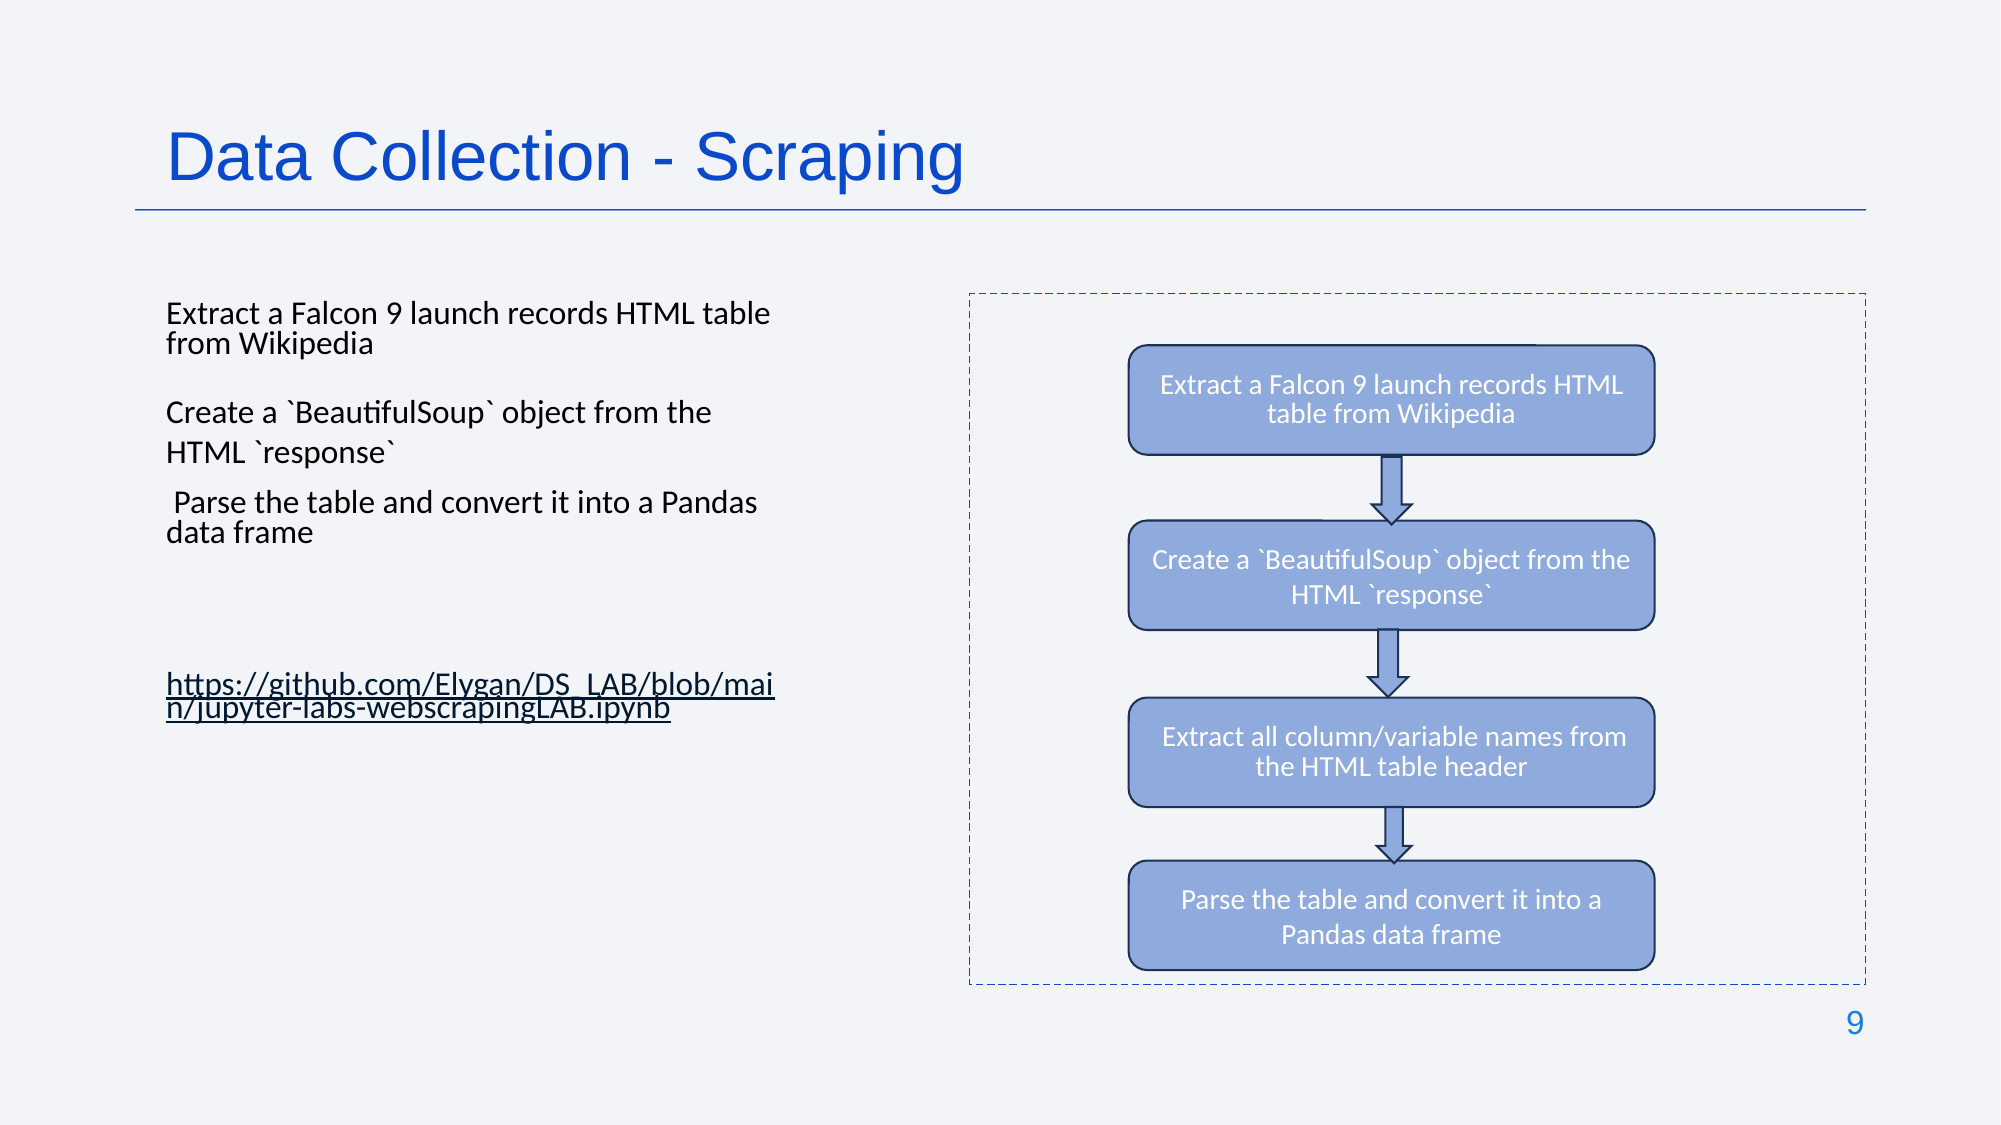

Data Collection - Scraping
Extract a Falcon 9 launch records HTML table from Wikipedia
Create a `BeautifulSoup` object from the HTML `response`
 Parse the table and convert it into a Pandas data frame

https://github.com/Elygan/DS_LAB/blob/main/jupyter-labs-webscrapingLAB.ipynb

Extract a Falcon 9 launch records HTML table from Wikipedia

Create a `BeautifulSoup` object from the HTML `response`

 Extract all column/variable names from the HTML table header

Parse the table and convert it into a Pandas data frame
9